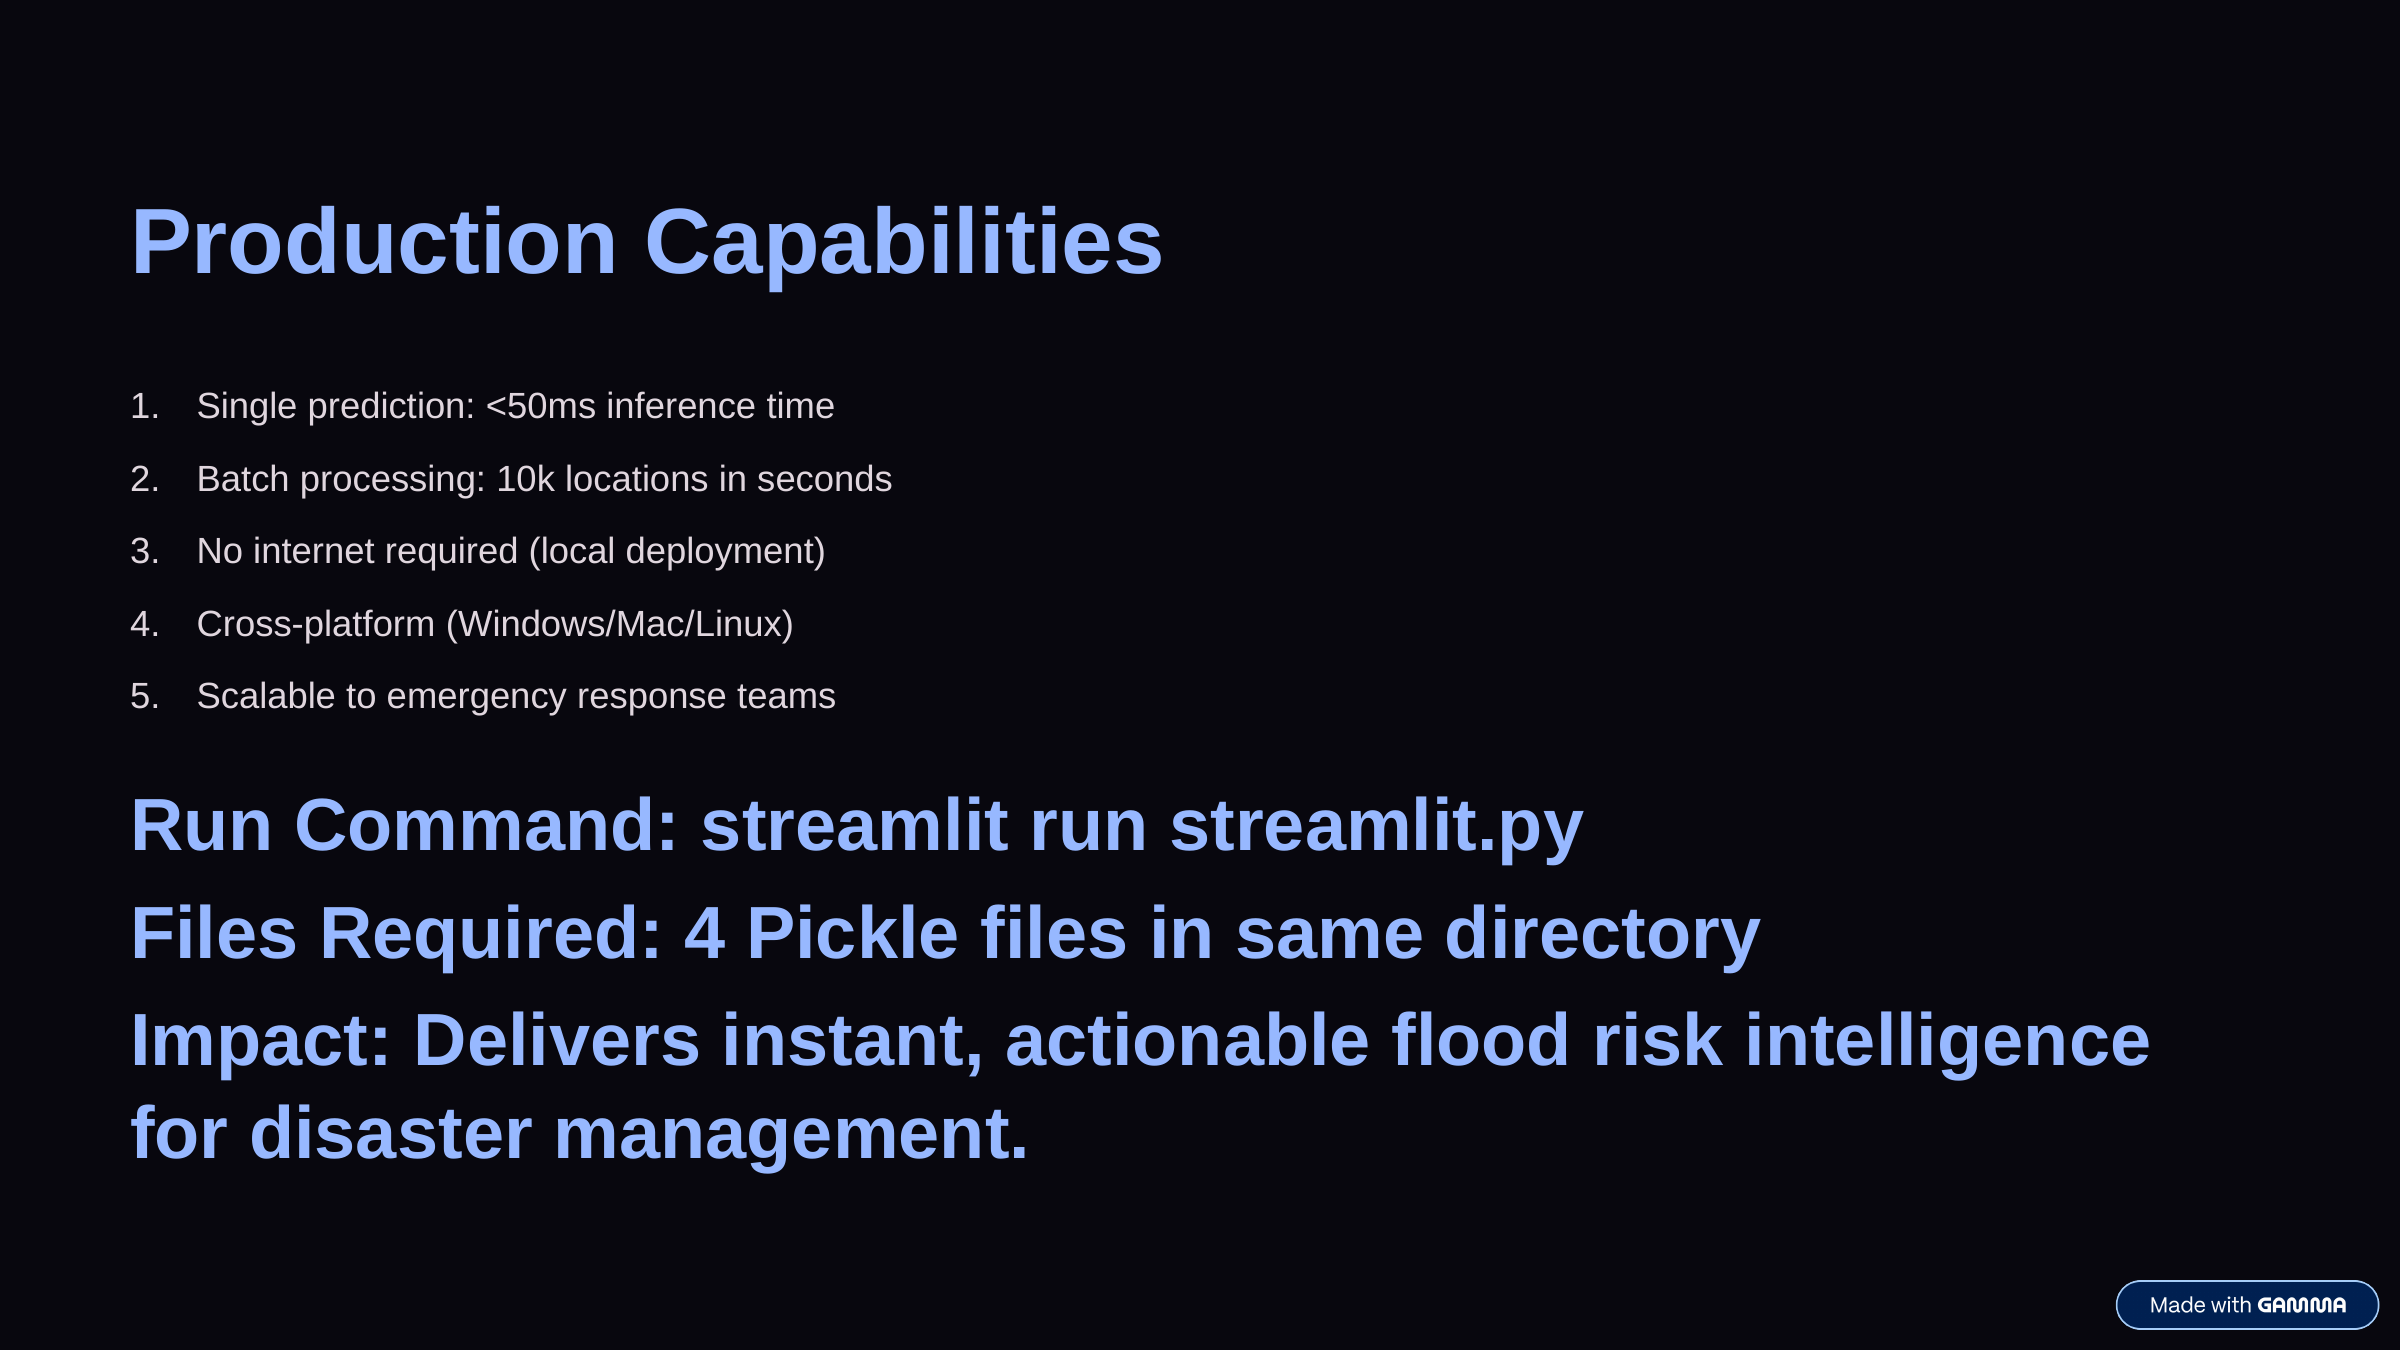

Production Capabilities
 Single prediction: <50ms inference time
 Batch processing: 10k locations in seconds
 No internet required (local deployment)
 Cross-platform (Windows/Mac/Linux)
 Scalable to emergency response teams
Run Command: streamlit run streamlit.py
Files Required: 4 Pickle files in same directory
Impact: Delivers instant, actionable flood risk intelligence for disaster management.